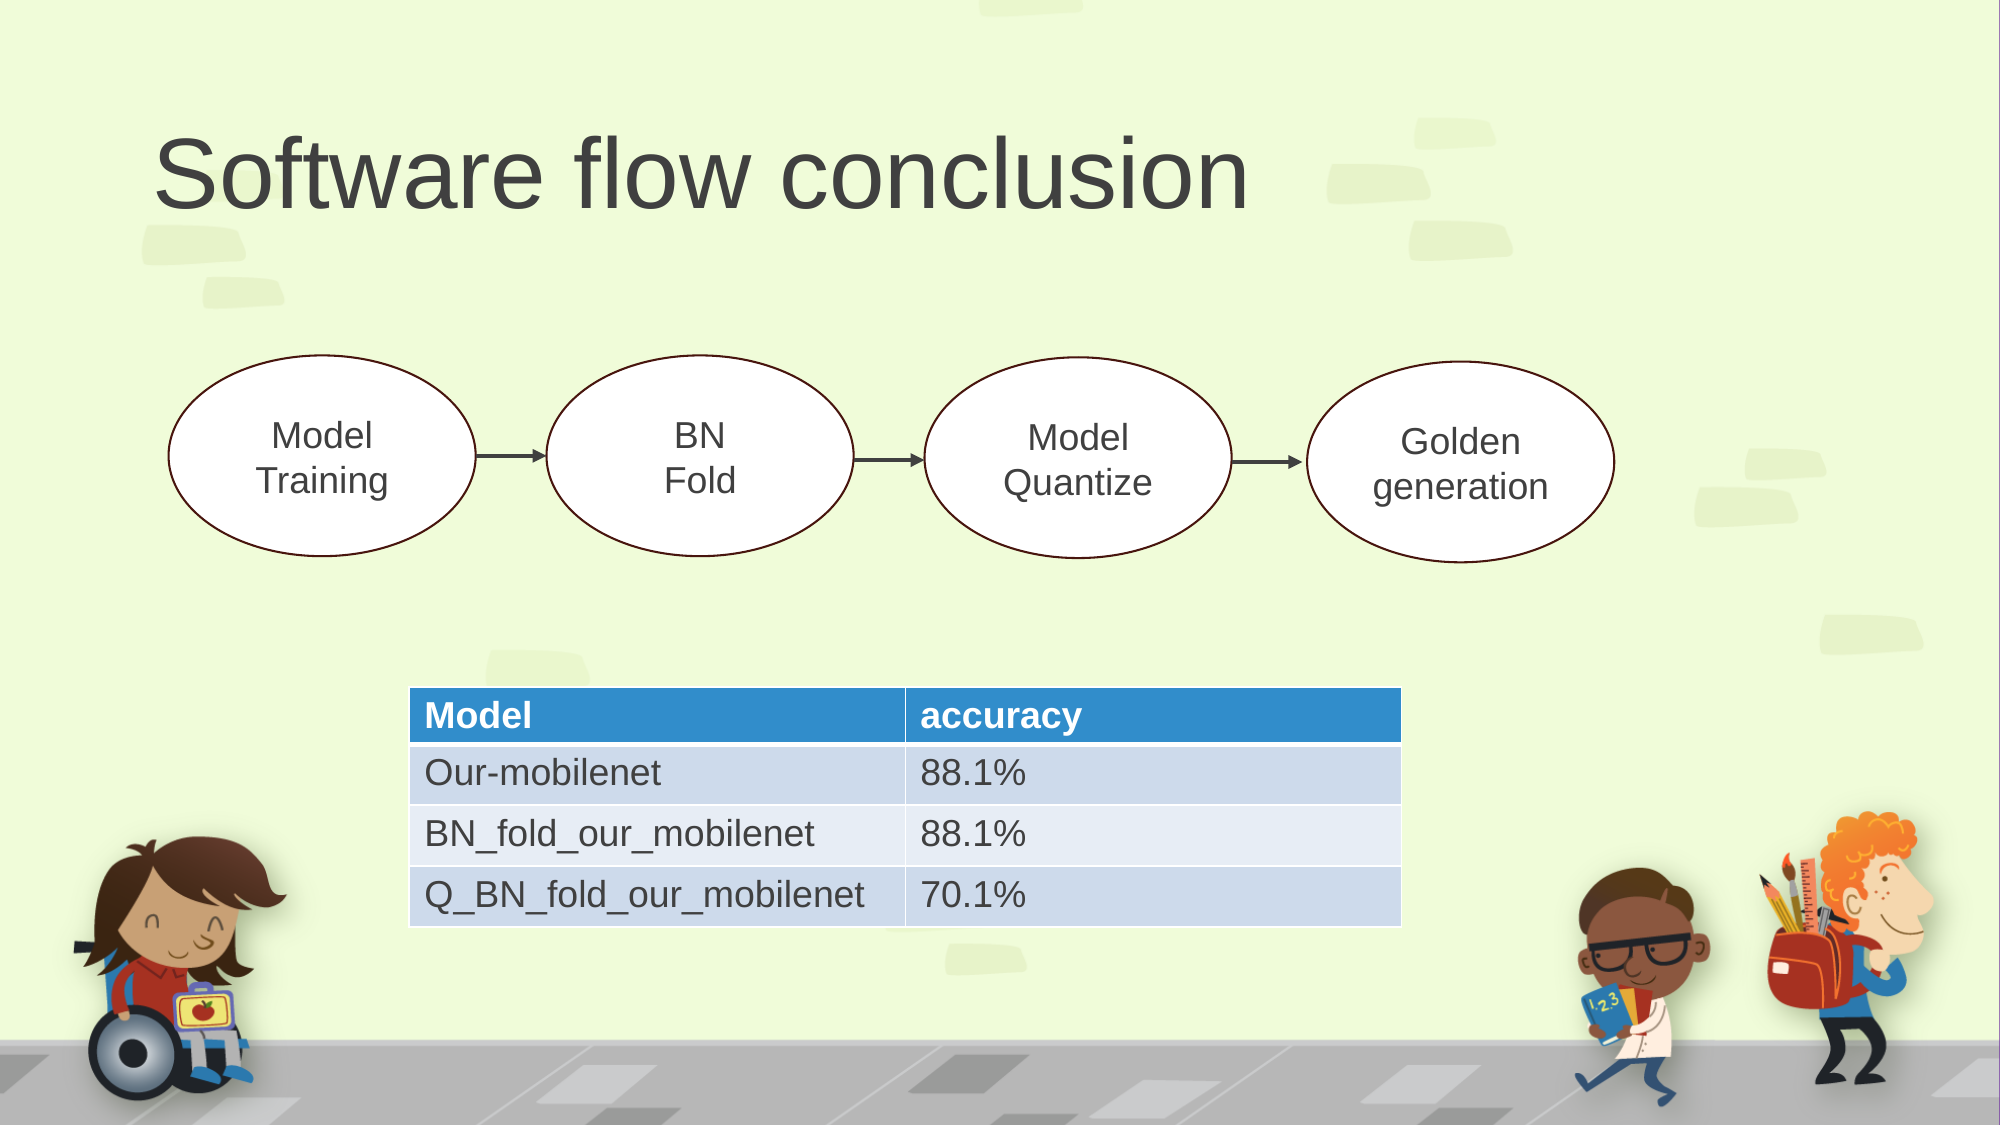

# Software flow conclusion
Model
Training
BN
Fold
Model
Quantize
Golden
generation
| Model | accuracy |
| --- | --- |
| Our-mobilenet | 88.1% |
| BN\_fold\_our\_mobilenet | 88.1% |
| Q\_BN\_fold\_our\_mobilenet | 70.1% |